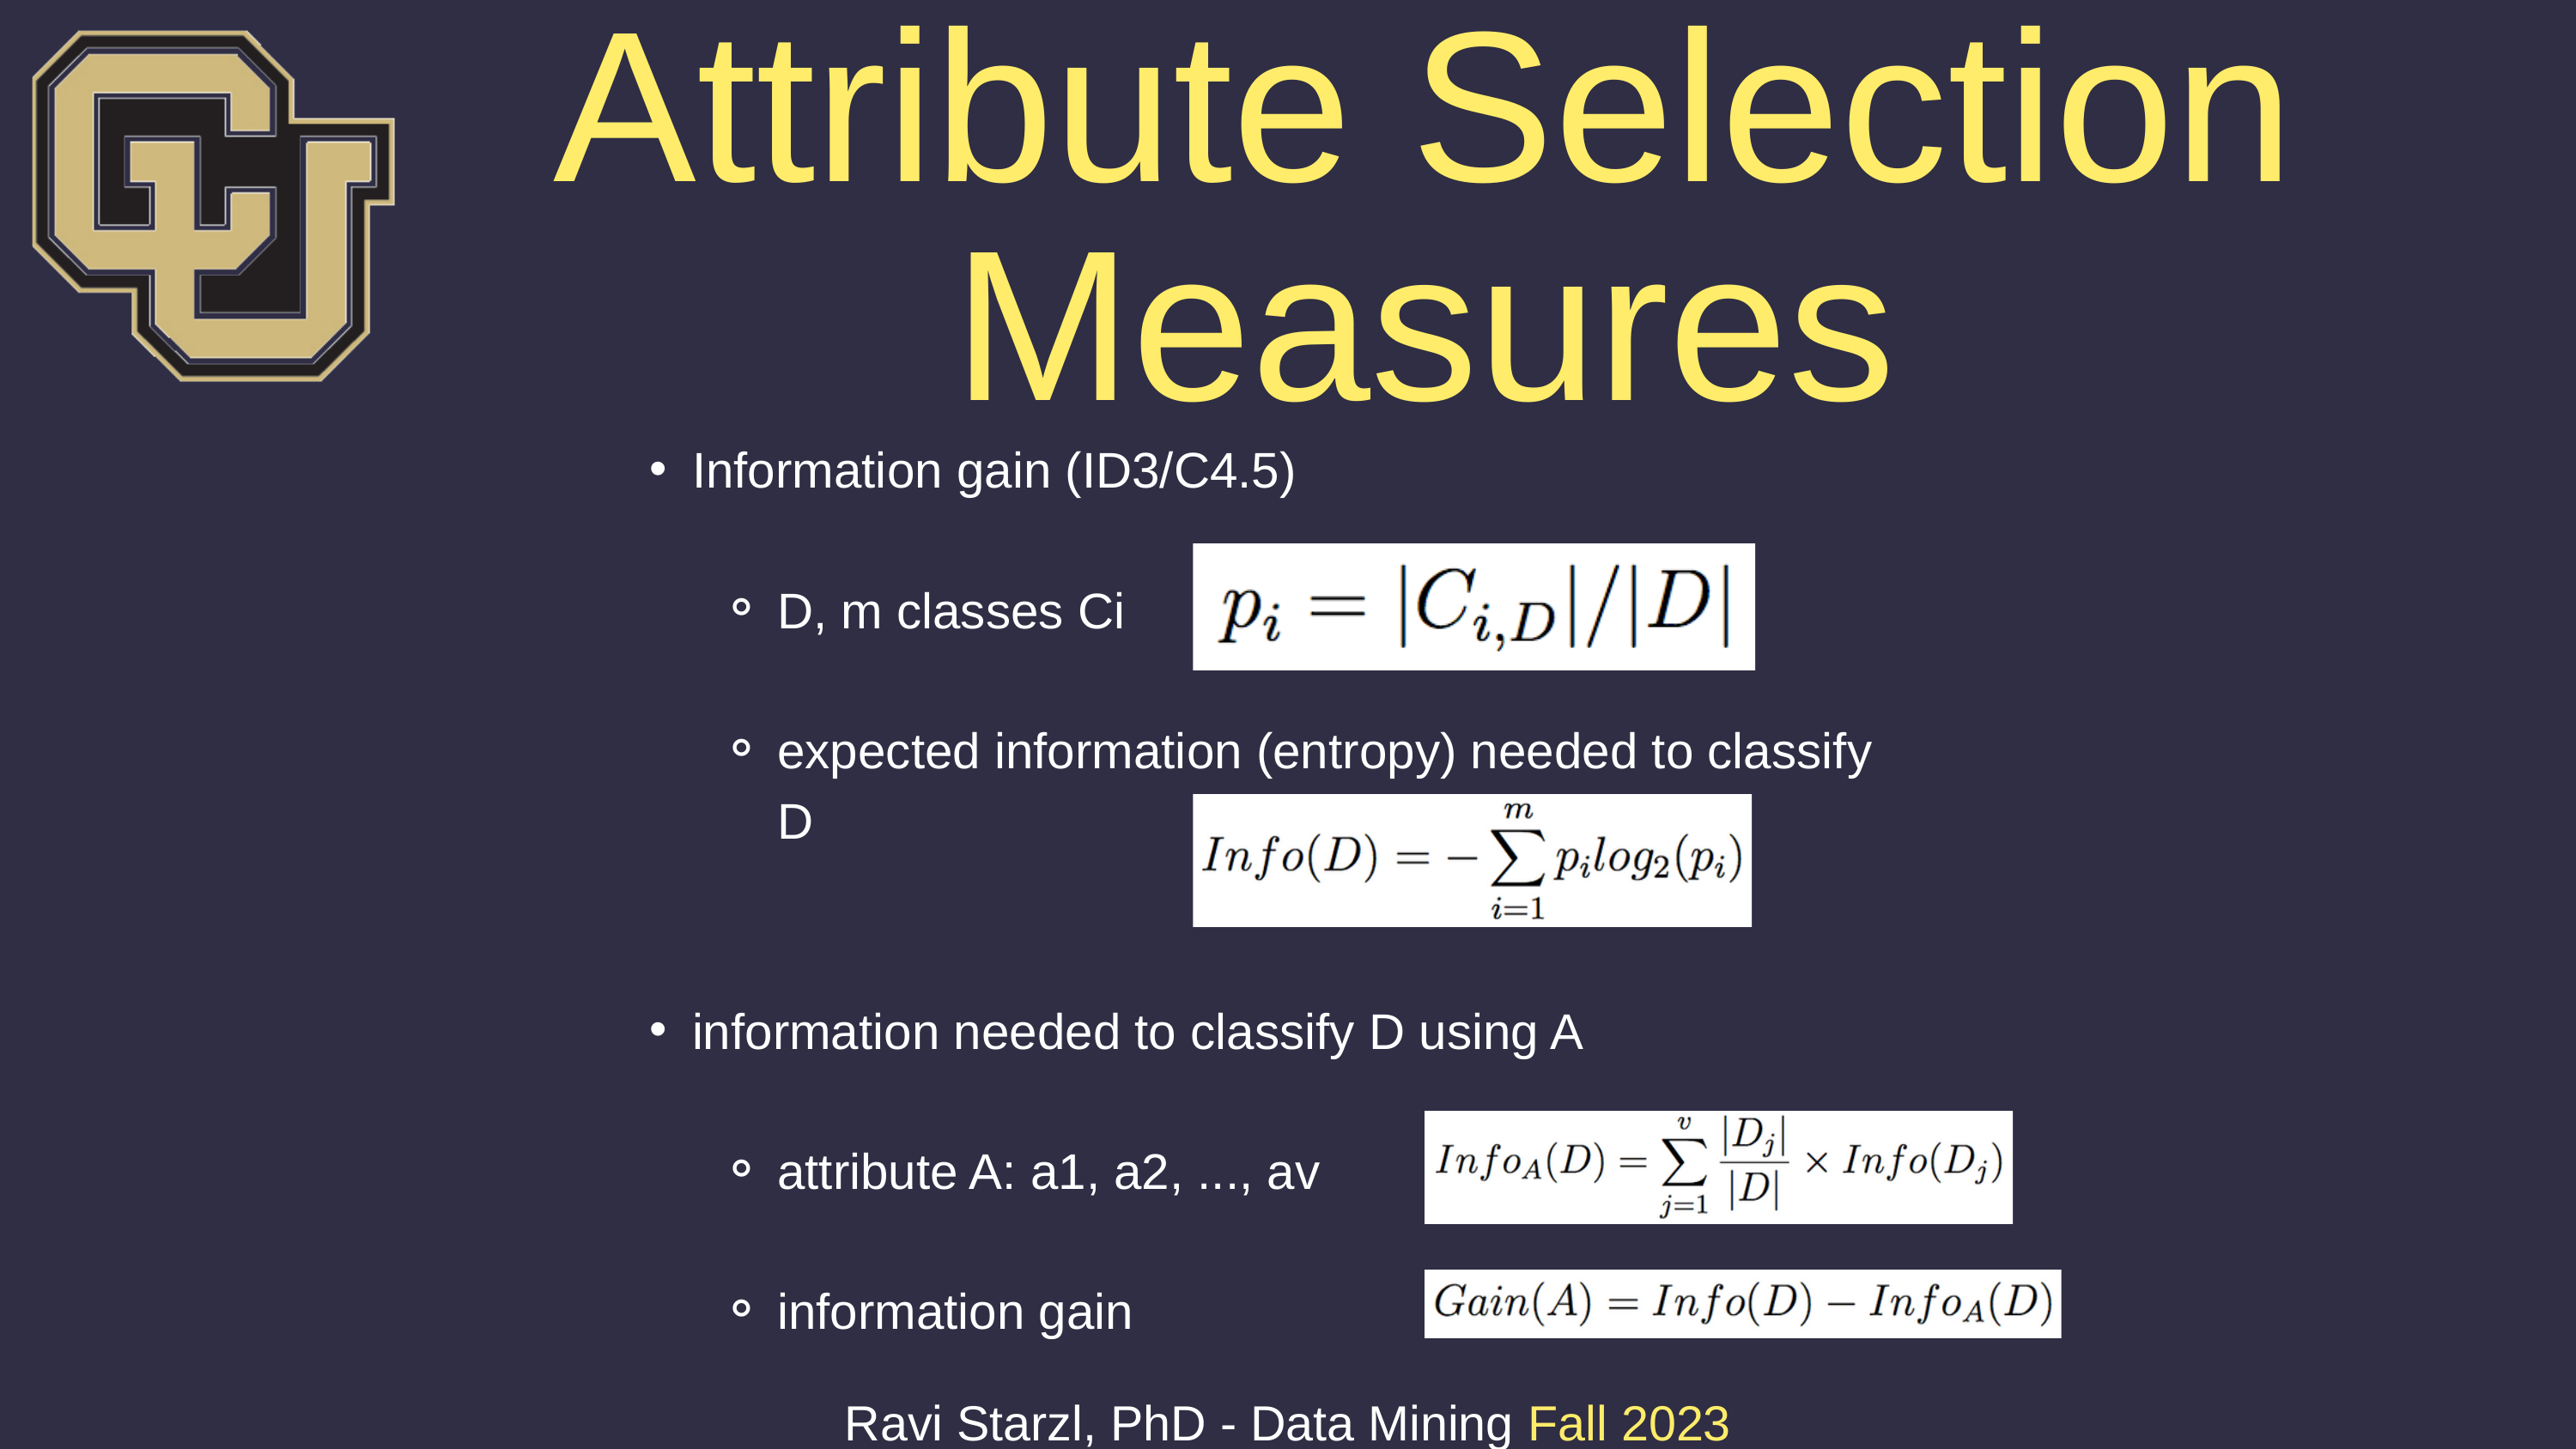

Attribute Selection Measures

Information gain (ID3/C4.5)

D, m classes Ci

expected information (entropy) needed to classify D

information needed to classify D using A

attribute A: a1, a2, ..., av

information gain

Ravi Starzl, PhD - Data Mining Fall 2023